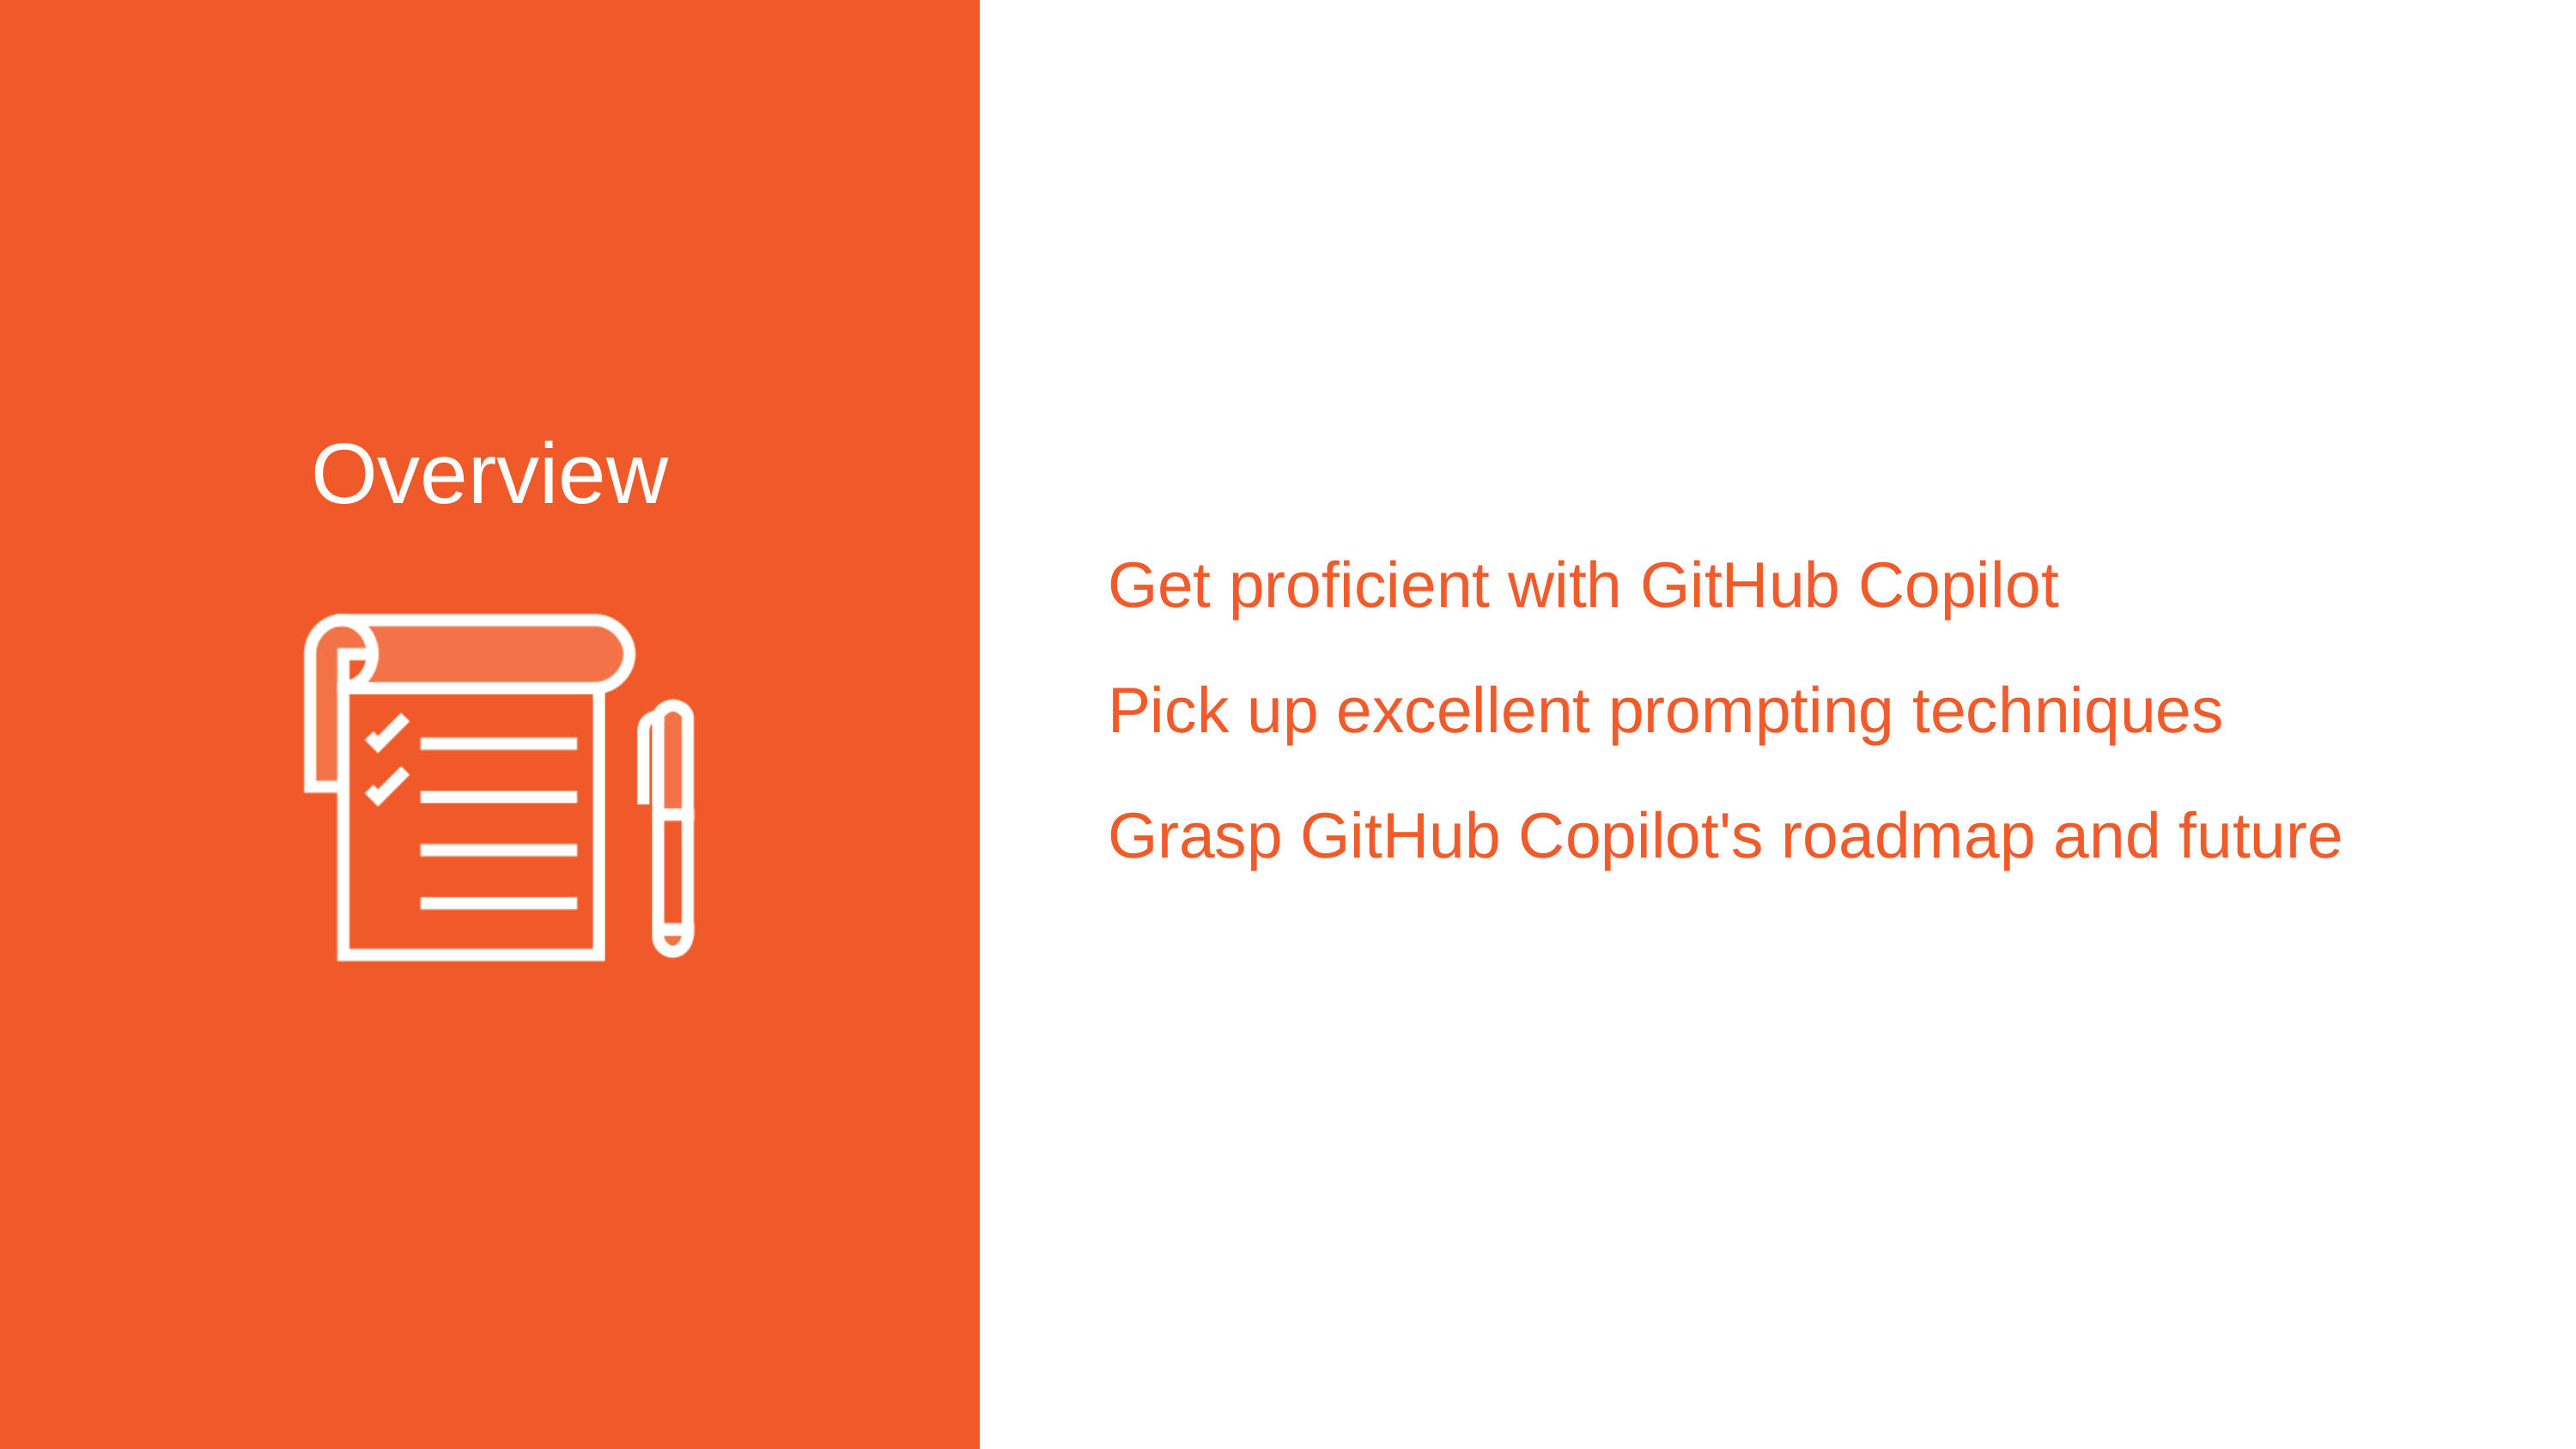

Get proficient with GitHub Copilot
Pick up excellent prompting techniques
Grasp GitHub Copilot's roadmap and future

Overview